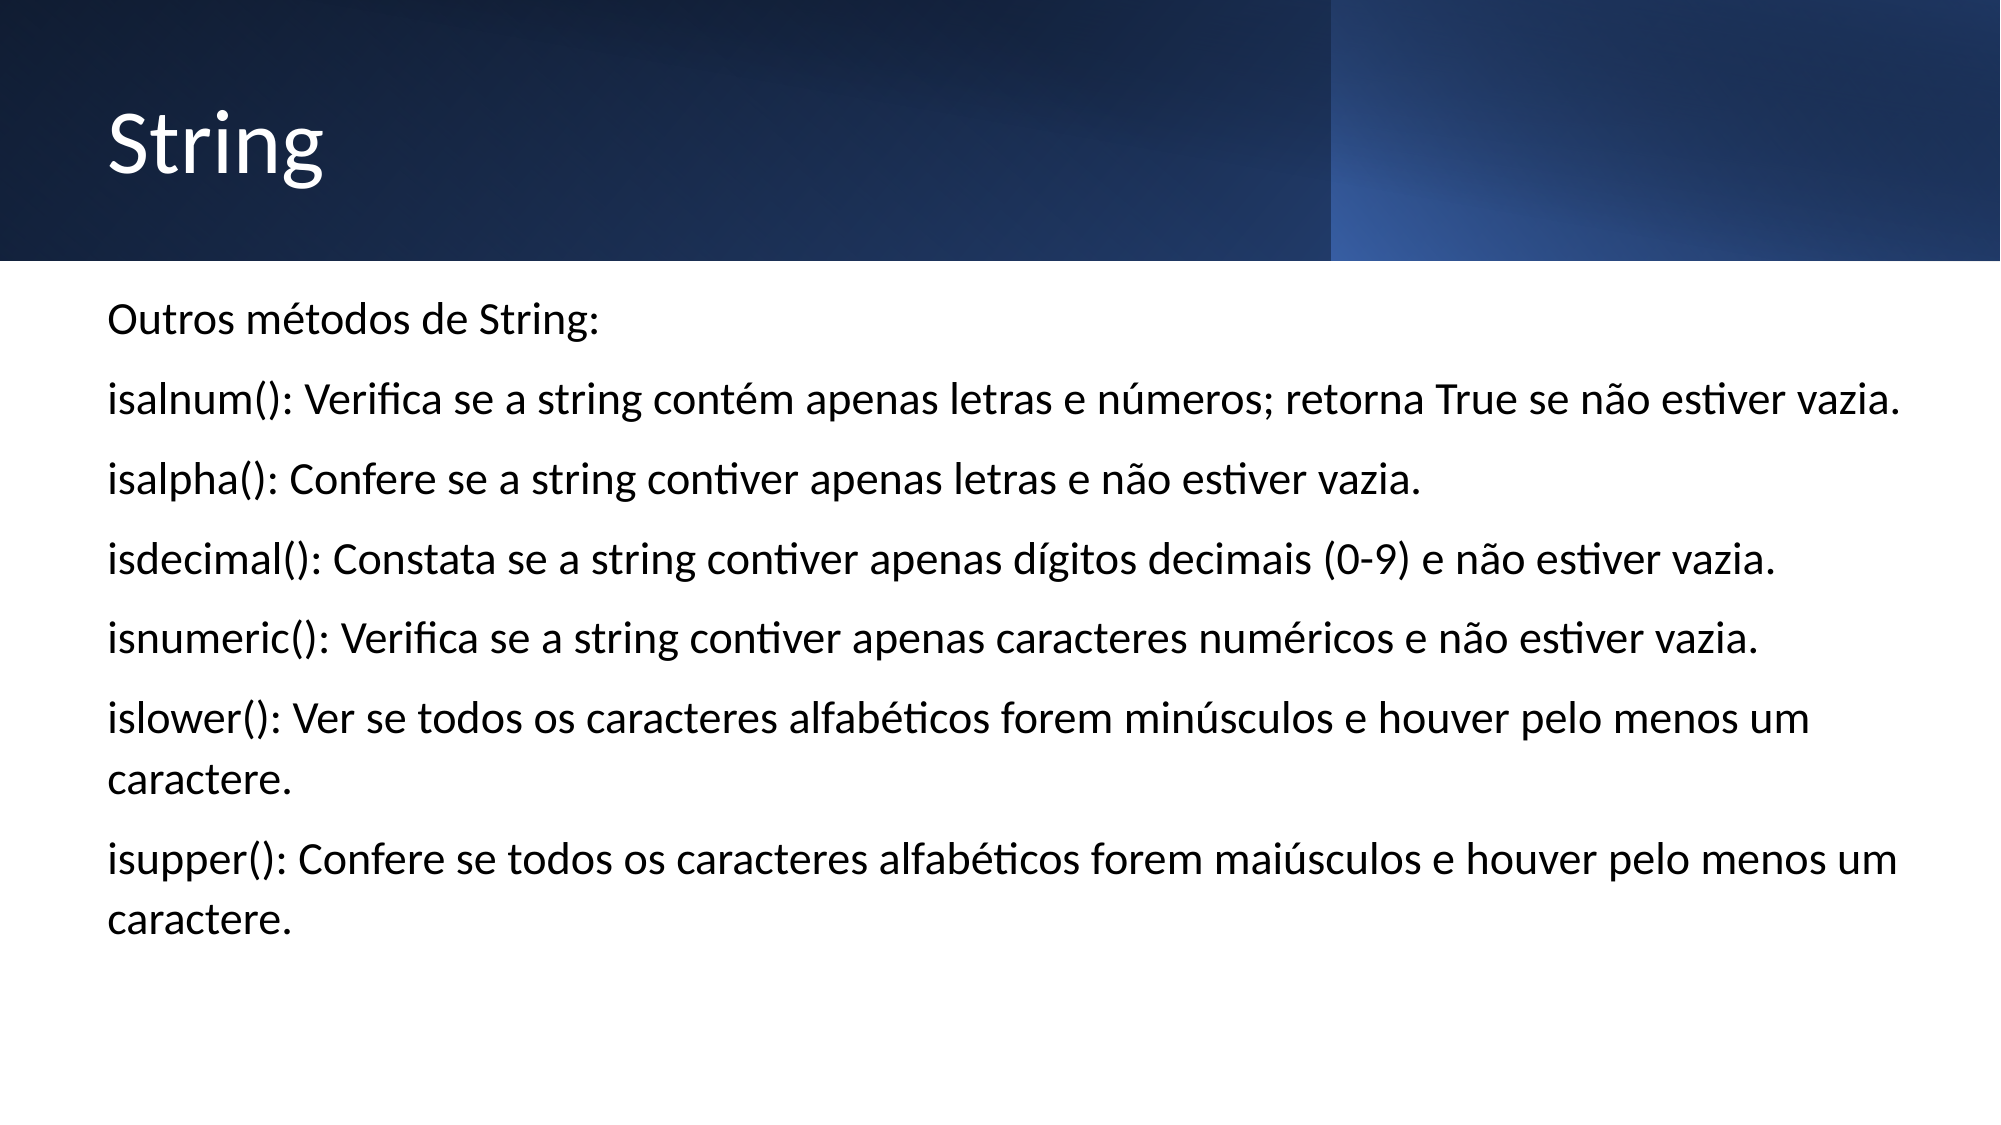

# String
Outros métodos de String:
isalnum(): Verifica se a string contém apenas letras e números; retorna True se não estiver vazia.
isalpha(): Confere se a string contiver apenas letras e não estiver vazia.
isdecimal(): Constata se a string contiver apenas dígitos decimais (0-9) e não estiver vazia.
isnumeric(): Verifica se a string contiver apenas caracteres numéricos e não estiver vazia.
islower(): Ver se todos os caracteres alfabéticos forem minúsculos e houver pelo menos um caractere.
isupper(): Confere se todos os caracteres alfabéticos forem maiúsculos e houver pelo menos um caractere.